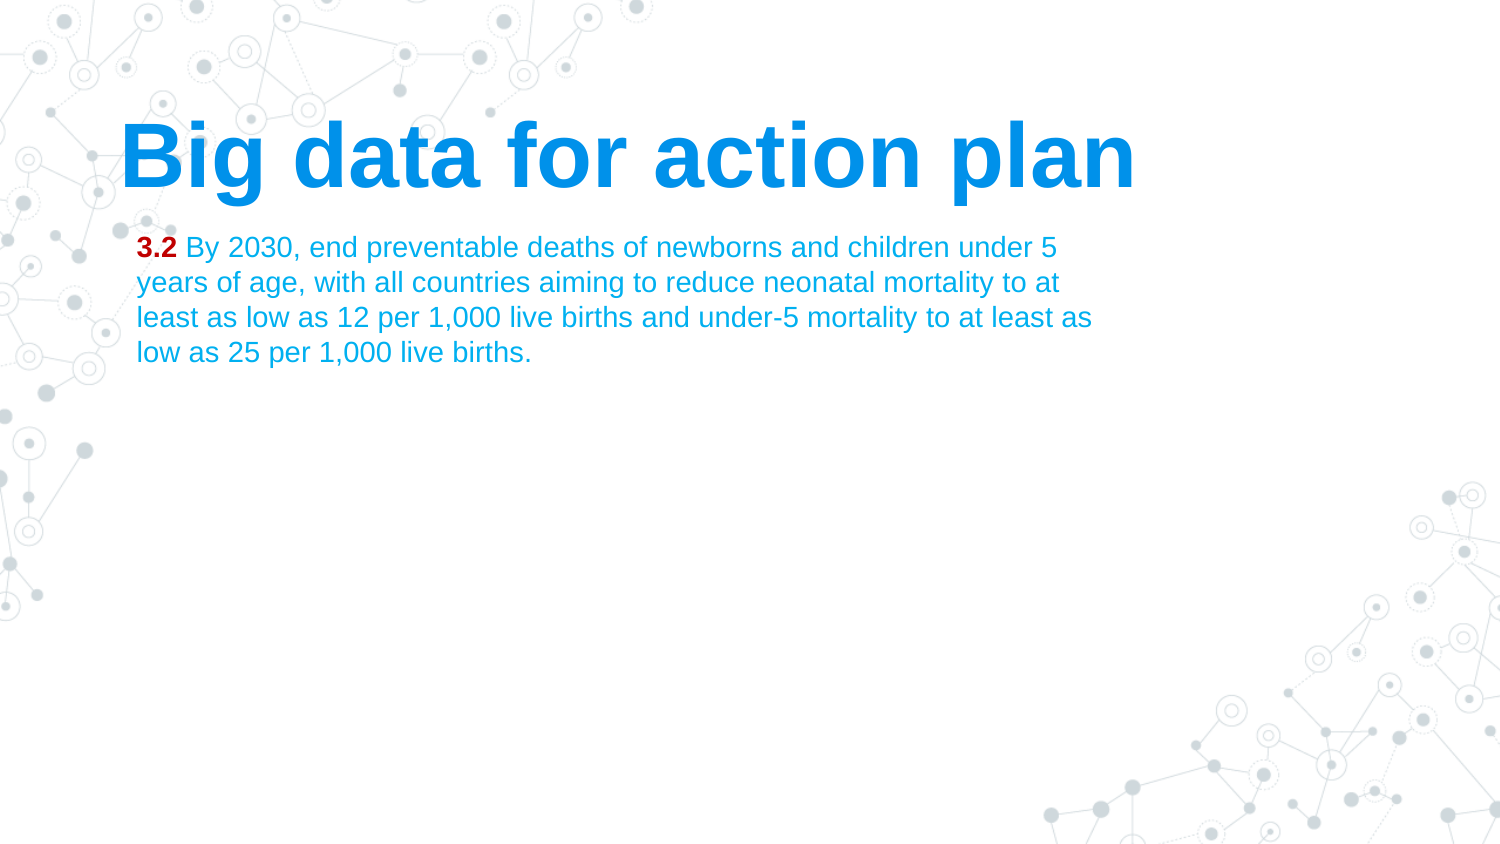

# Big data for action plan
3.2 By 2030, end preventable deaths of newborns and children under 5 years of age, with all countries aiming to reduce neonatal mortality to at least as low as 12 per 1,000 live births and under-5 mortality to at least as low as 25 per 1,000 live births.